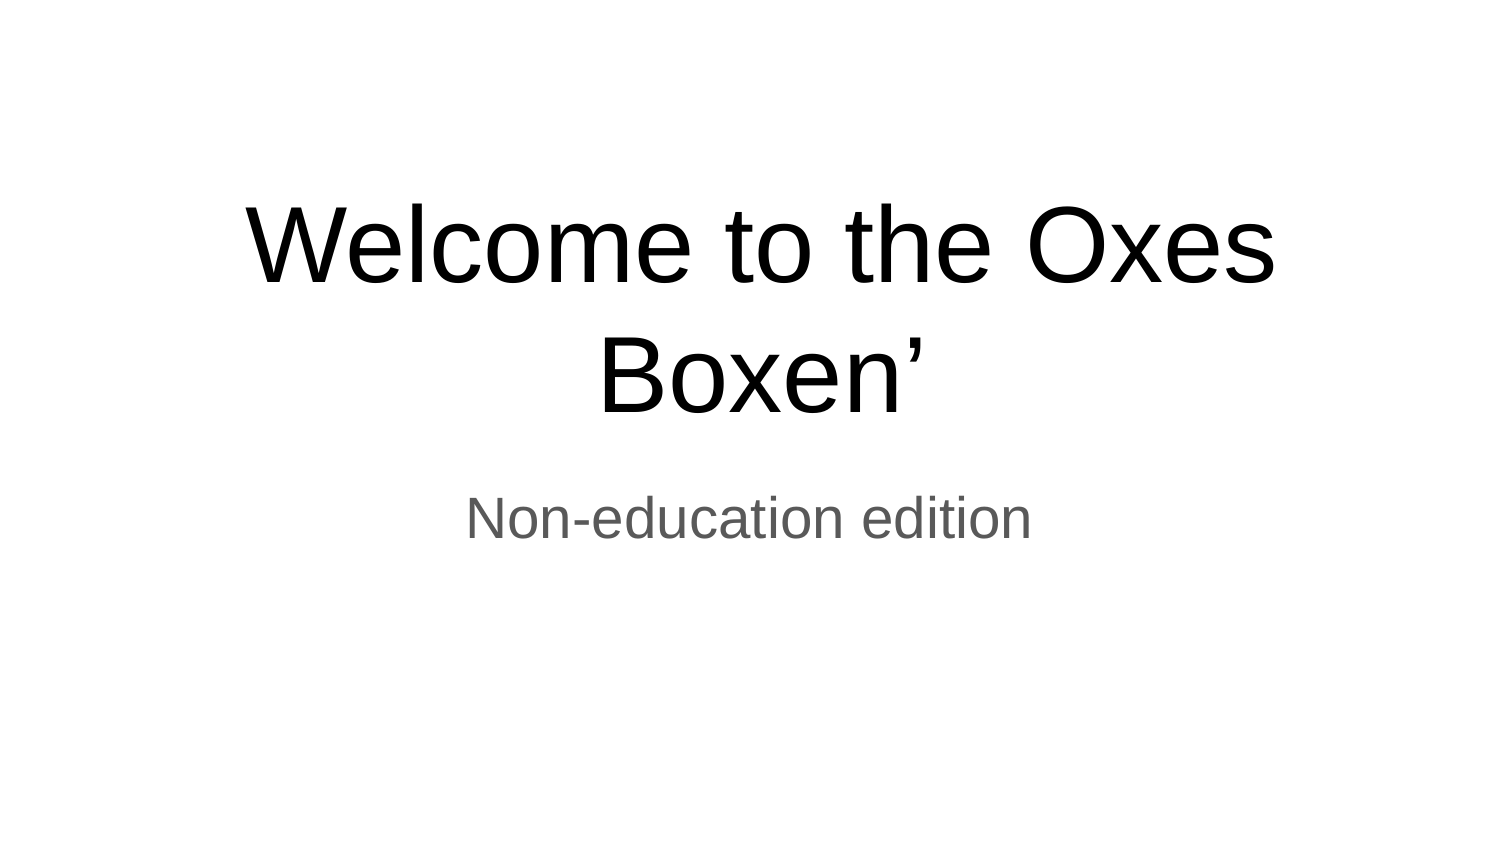

# Welcome to the Oxes Boxen’
Non-education edition